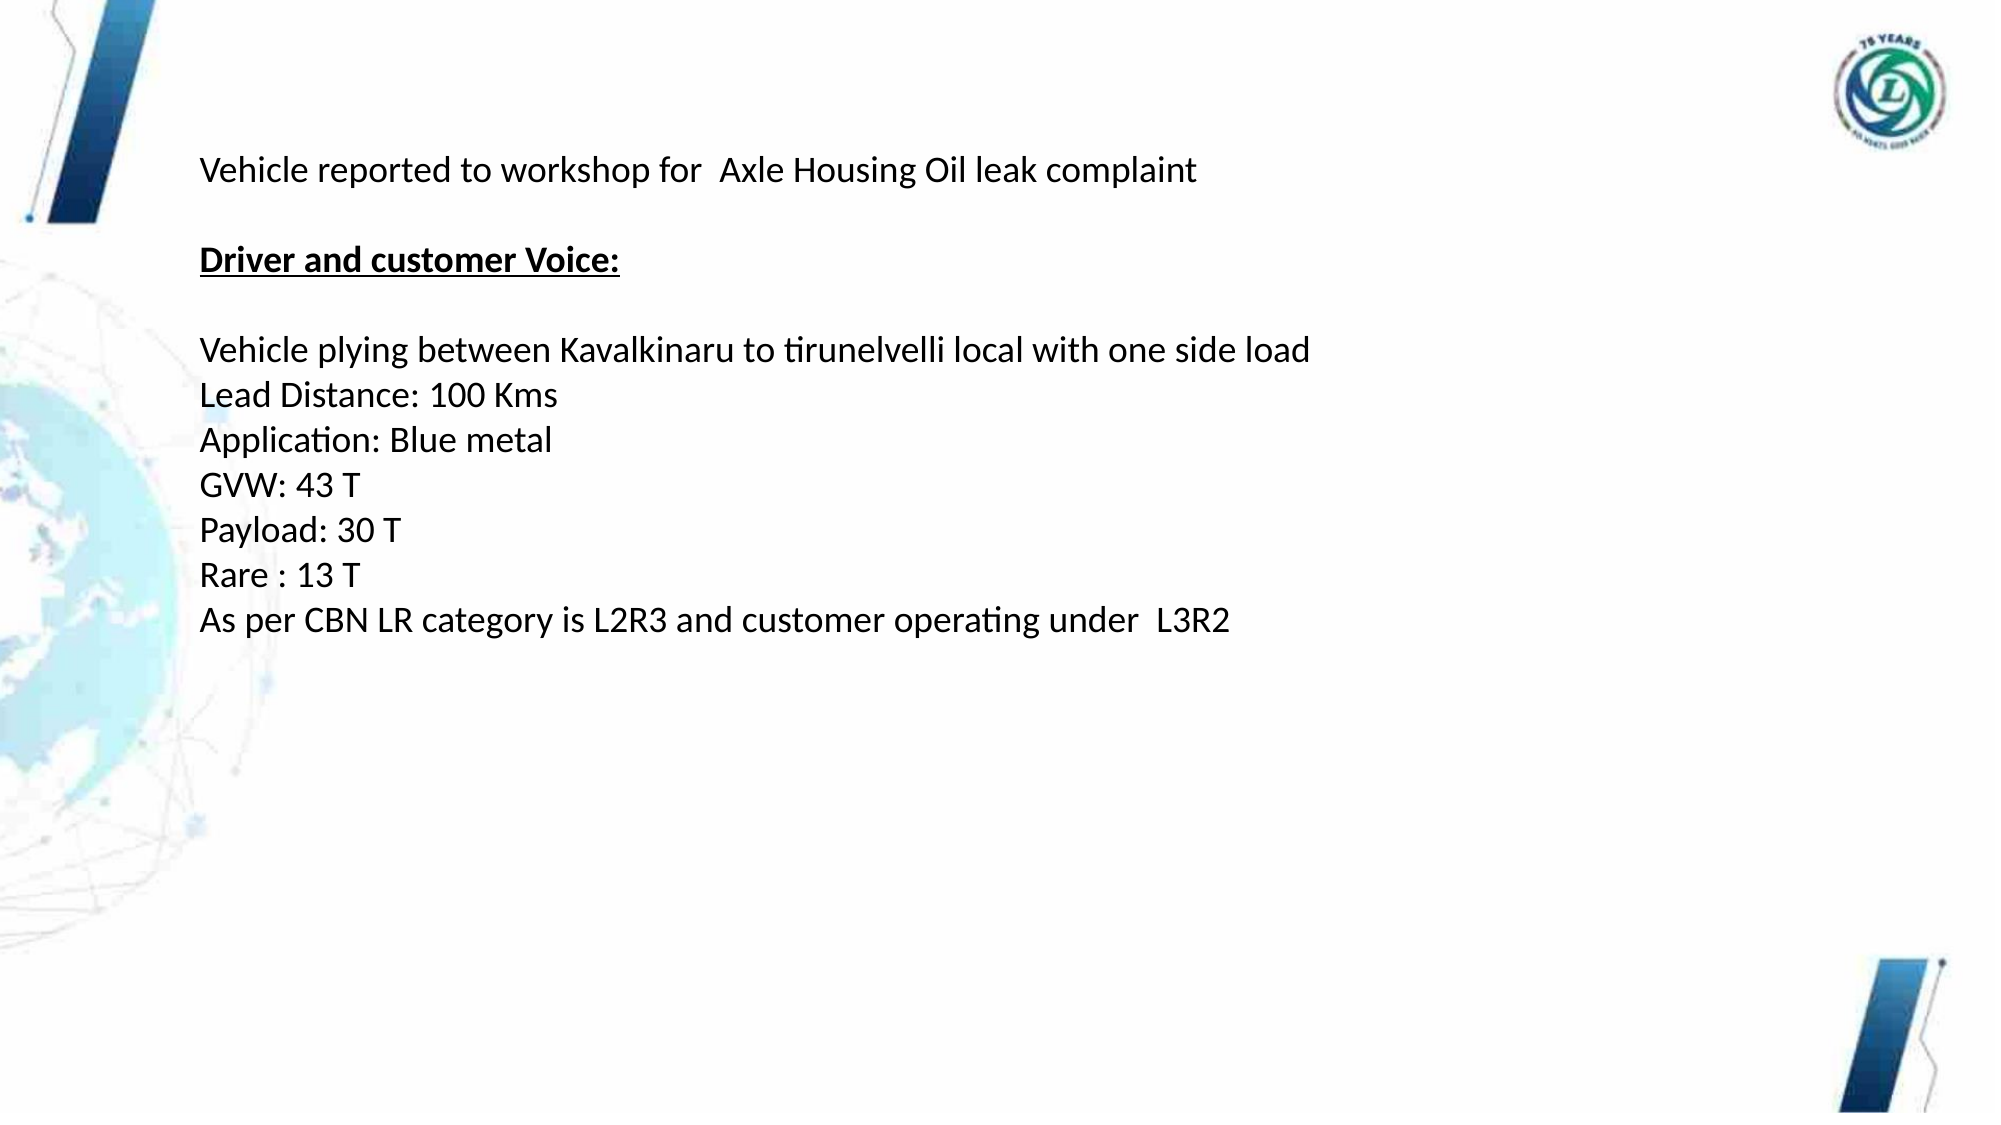

Vehicle reported to workshop for  Axle Housing Oil leak complaint

Driver and customer Voice:

Vehicle plying between Kavalkinaru to tirunelvelli local with one side load
Lead Distance: 100 Kms
Application: Blue metal
GVW: 43 T
Payload: 30 T
Rare : 13 T
As per CBN LR category is L2R3 and customer operating under  L3R2